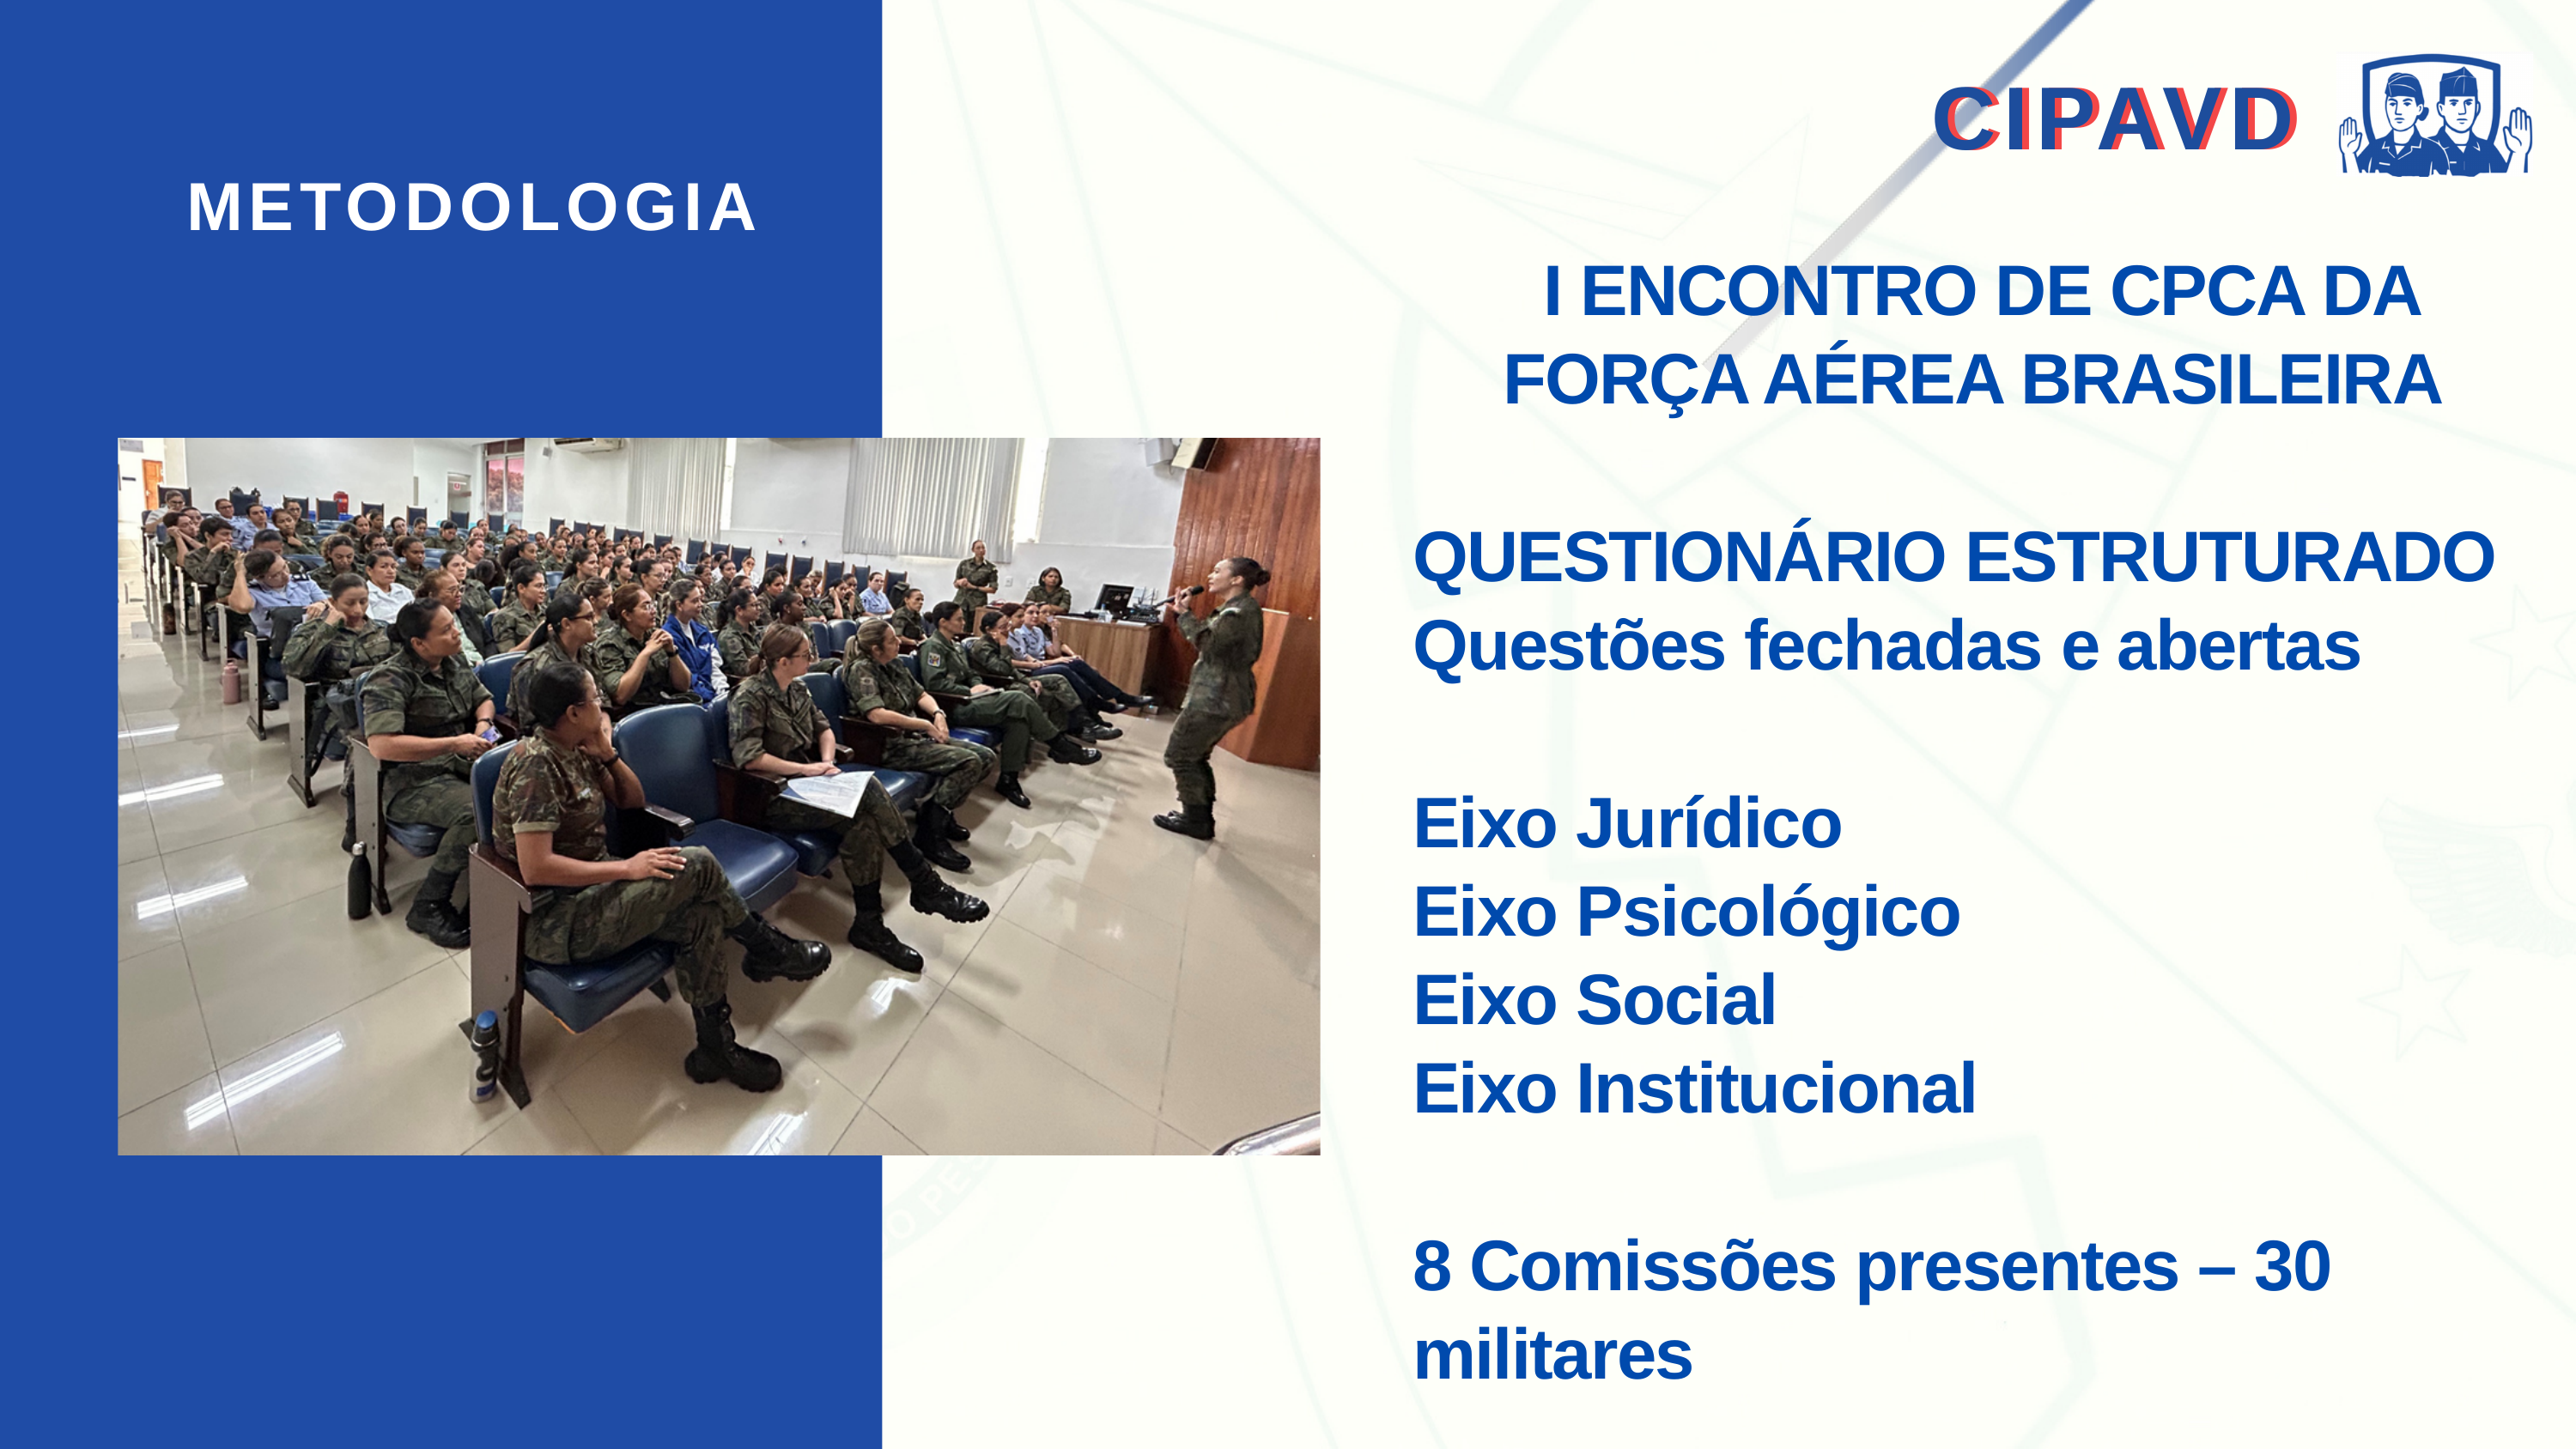

CIPAVD
CIPAVD
METODOLOGIA
I ENCONTRO DE CPCA DA FORÇA AÉREA BRASILEIRA

QUESTIONÁRIO ESTRUTURADO
Questões fechadas e abertas

Eixo Jurídico
Eixo Psicológico
Eixo Social
Eixo Institucional

8 Comissões presentes – 30 militares